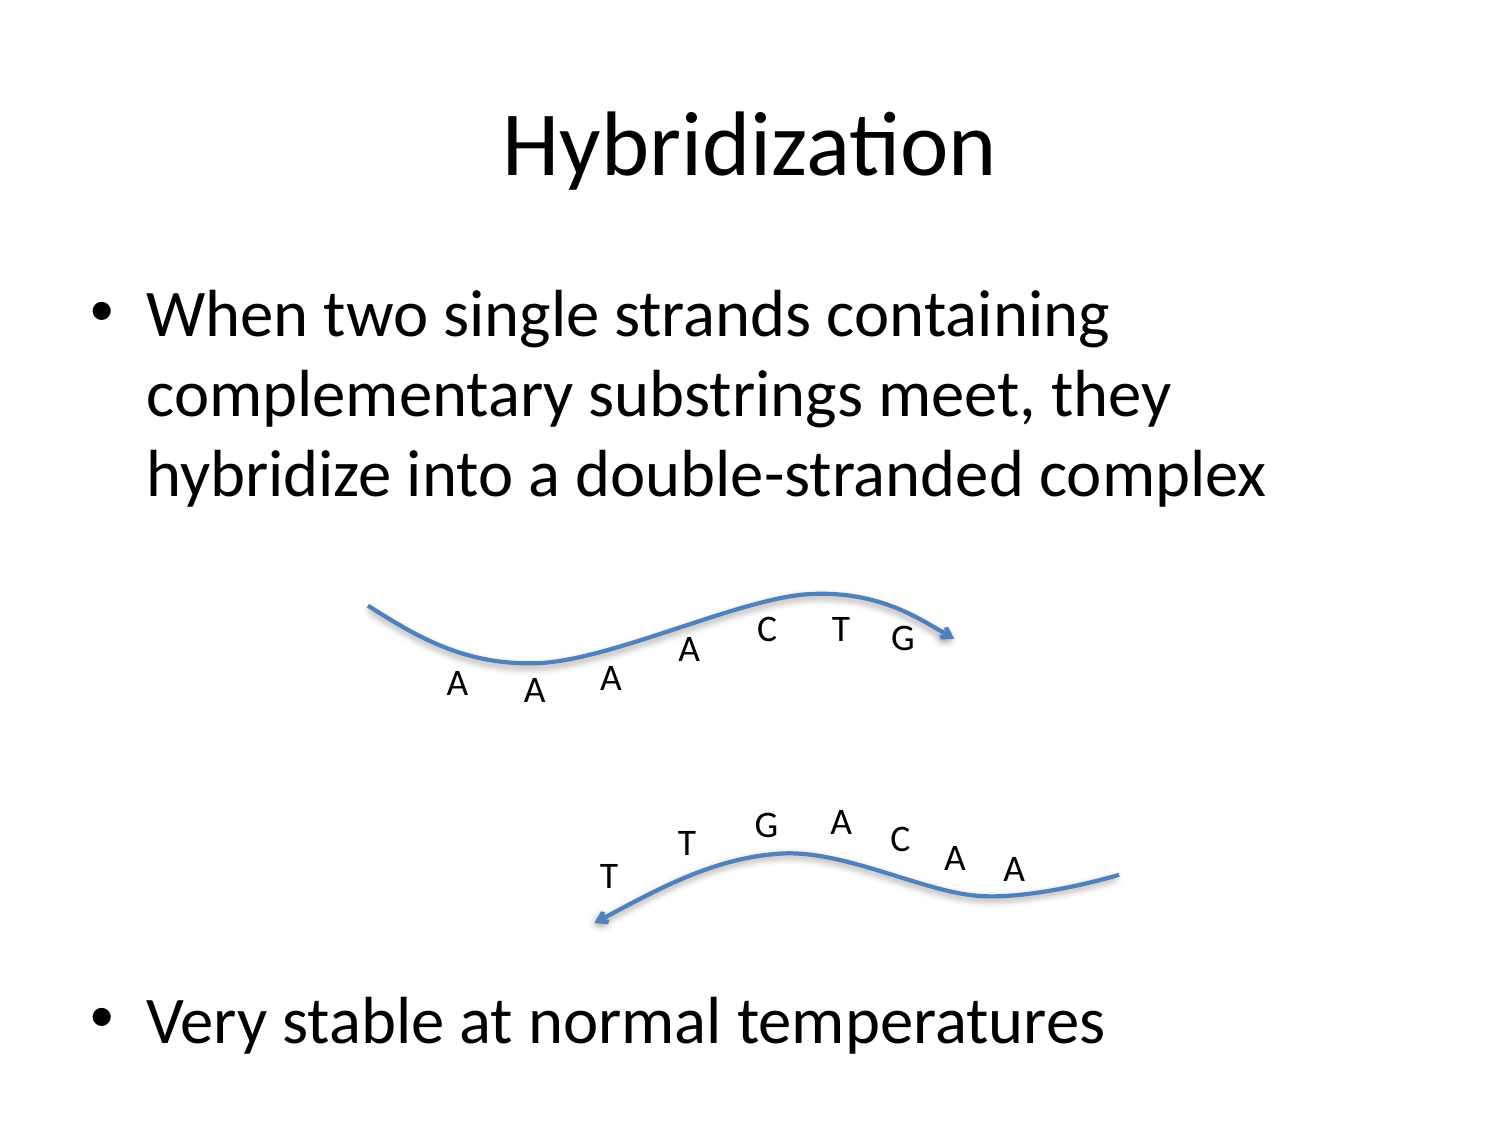

# Hybridization
When two single strands containing complementary substrings meet, they hybridize into a double-stranded complex

C
T
G
A
A
A
A
A
G
C
T
A
A
T

Very stable at normal temperatures